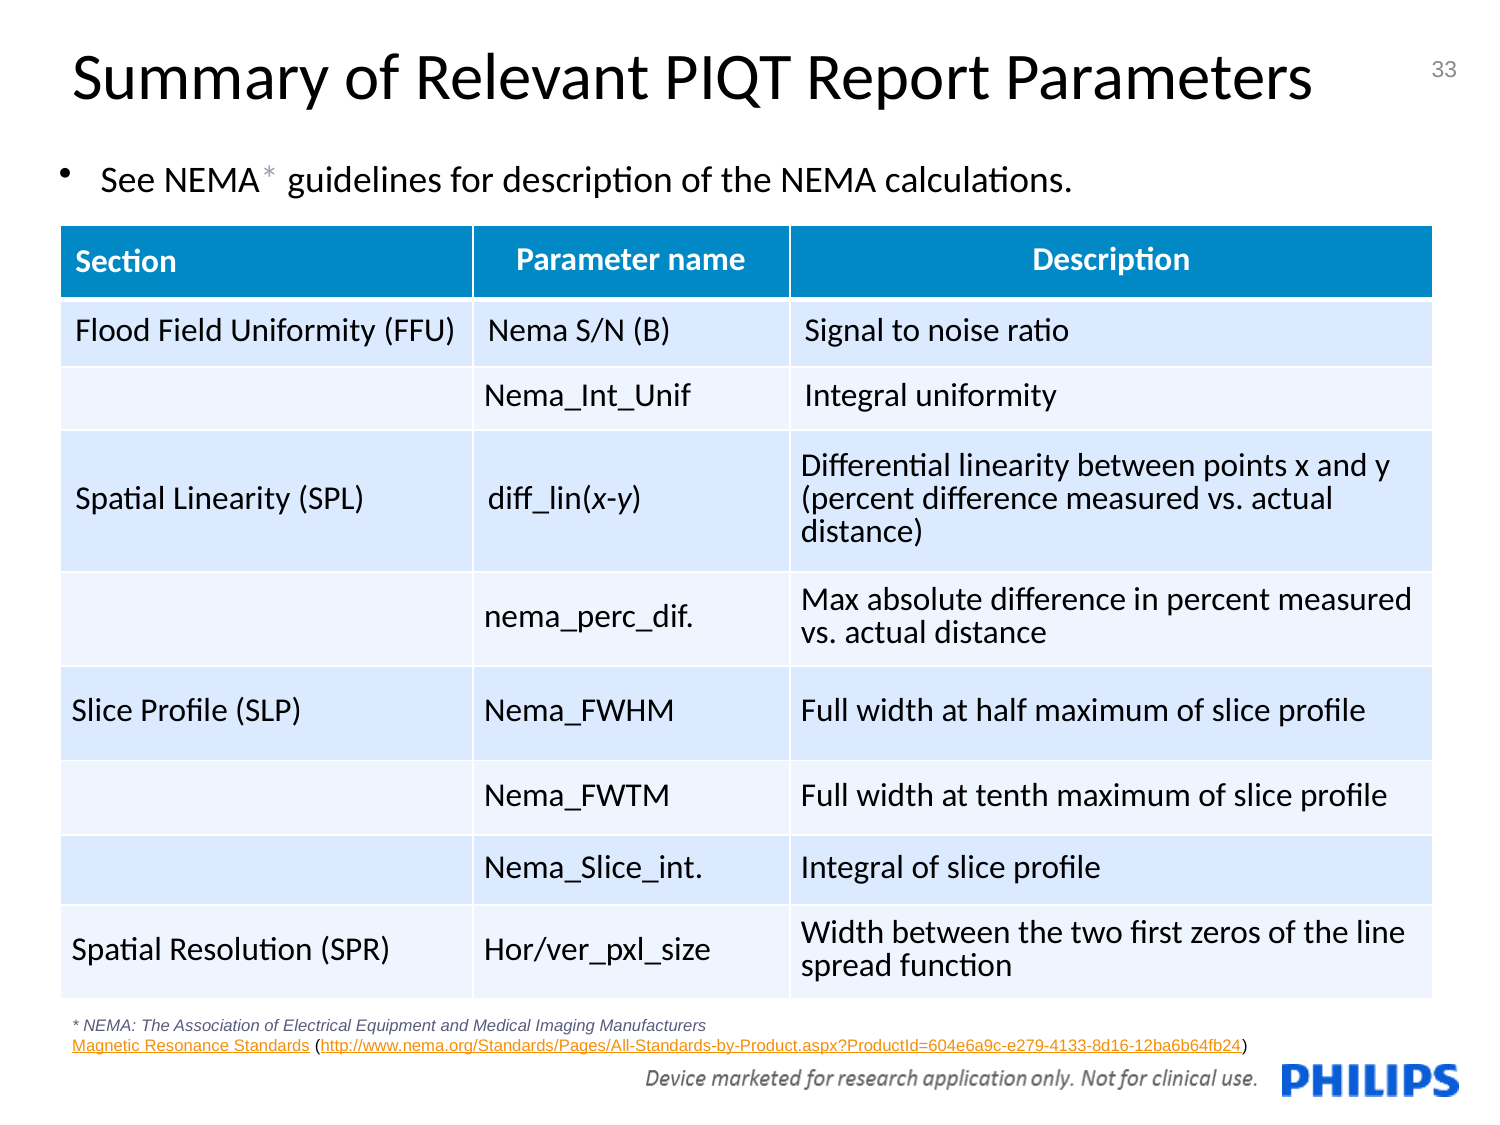

Summary of Relevant PIQT Report Parameters
33
See NEMA* guidelines for description of the NEMA calculations.

| Section | Parameter name | Description |
| --- | --- | --- |
| Flood Field Uniformity (FFU) | Nema S/N (B) | Signal to noise ratio |
|  | Nema\_Int\_Unif | Integral uniformity |
| Spatial Linearity (SPL) | diff\_lin(x-y) | Differential linearity between points x and y (percent difference measured vs. actual distance) |
|  | nema\_perc\_dif. | Max absolute difference in percent measured vs. actual distance |
| Slice Profile (SLP) | Nema\_FWHM | Full width at half maximum of slice profile |
|  | Nema\_FWTM | Full width at tenth maximum of slice profile |
|  | Nema\_Slice\_int. | Integral of slice profile |
| Spatial Resolution (SPR) | Hor/ver\_pxl\_size | Width between the two first zeros of the line spread function |
* NEMA: The Association of Electrical Equipment and Medical Imaging Manufacturers
Magnetic Resonance Standards (http://www.nema.org/Standards/Pages/All-Standards-by-Product.aspx?ProductId=604e6a9c-e279-4133-8d16-12ba6b64fb24)